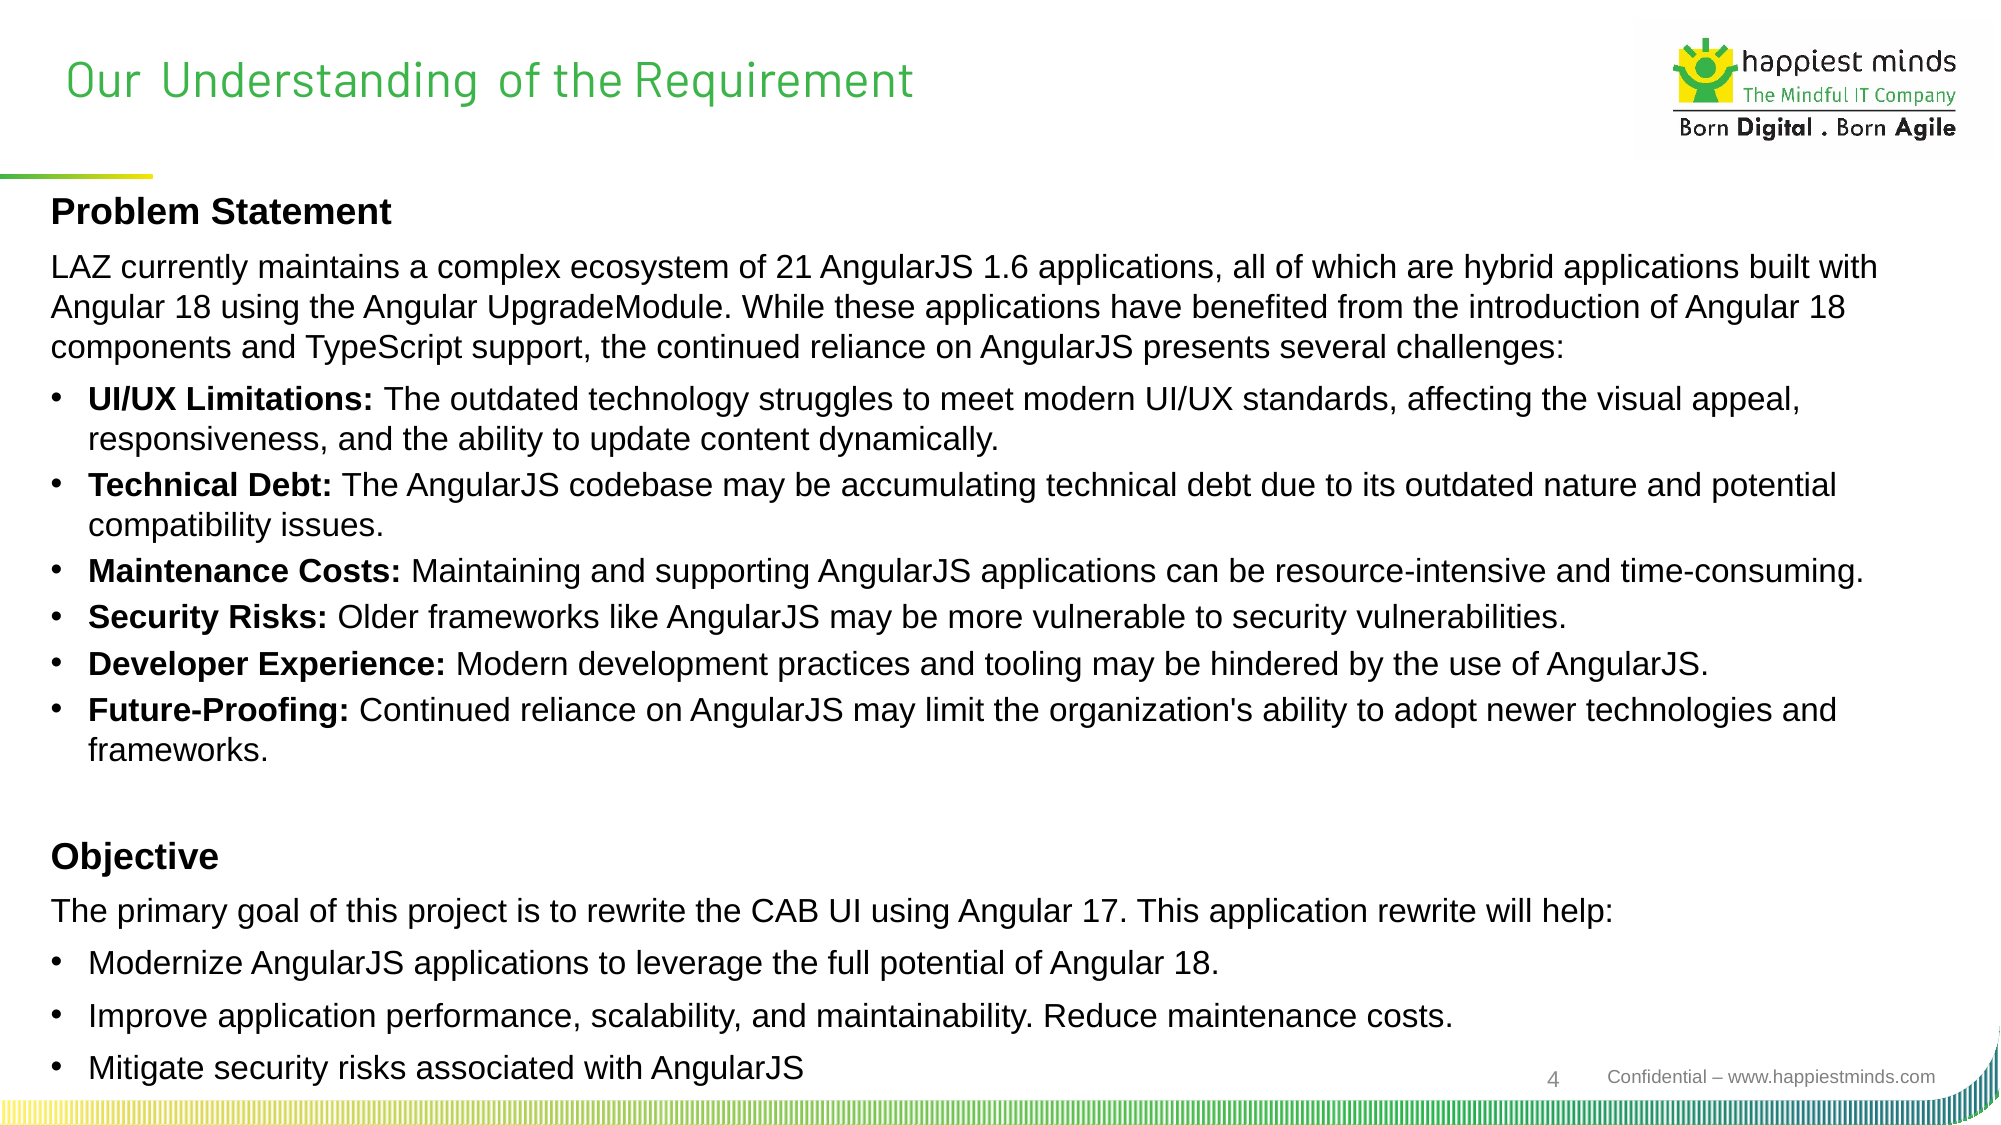

Our Understanding of the Requirement
Problem Statement
LAZ currently maintains a complex ecosystem of 21 AngularJS 1.6 applications, all of which are hybrid applications built with Angular 18 using the Angular UpgradeModule. While these applications have benefited from the introduction of Angular 18 components and TypeScript support, the continued reliance on AngularJS presents several challenges:
UI/UX Limitations: The outdated technology struggles to meet modern UI/UX standards, affecting the visual appeal, responsiveness, and the ability to update content dynamically.
Technical Debt: The AngularJS codebase may be accumulating technical debt due to its outdated nature and potential compatibility issues.
Maintenance Costs: Maintaining and supporting AngularJS applications can be resource-intensive and time-consuming.
Security Risks: Older frameworks like AngularJS may be more vulnerable to security vulnerabilities.
Developer Experience: Modern development practices and tooling may be hindered by the use of AngularJS.
Future-Proofing: Continued reliance on AngularJS may limit the organization's ability to adopt newer technologies and frameworks.

Objective
The primary goal of this project is to rewrite the CAB UI using Angular 17. This application rewrite will help:
Modernize AngularJS applications to leverage the full potential of Angular 18.
Improve application performance, scalability, and maintainability. Reduce maintenance costs.
Mitigate security risks associated with AngularJS
4